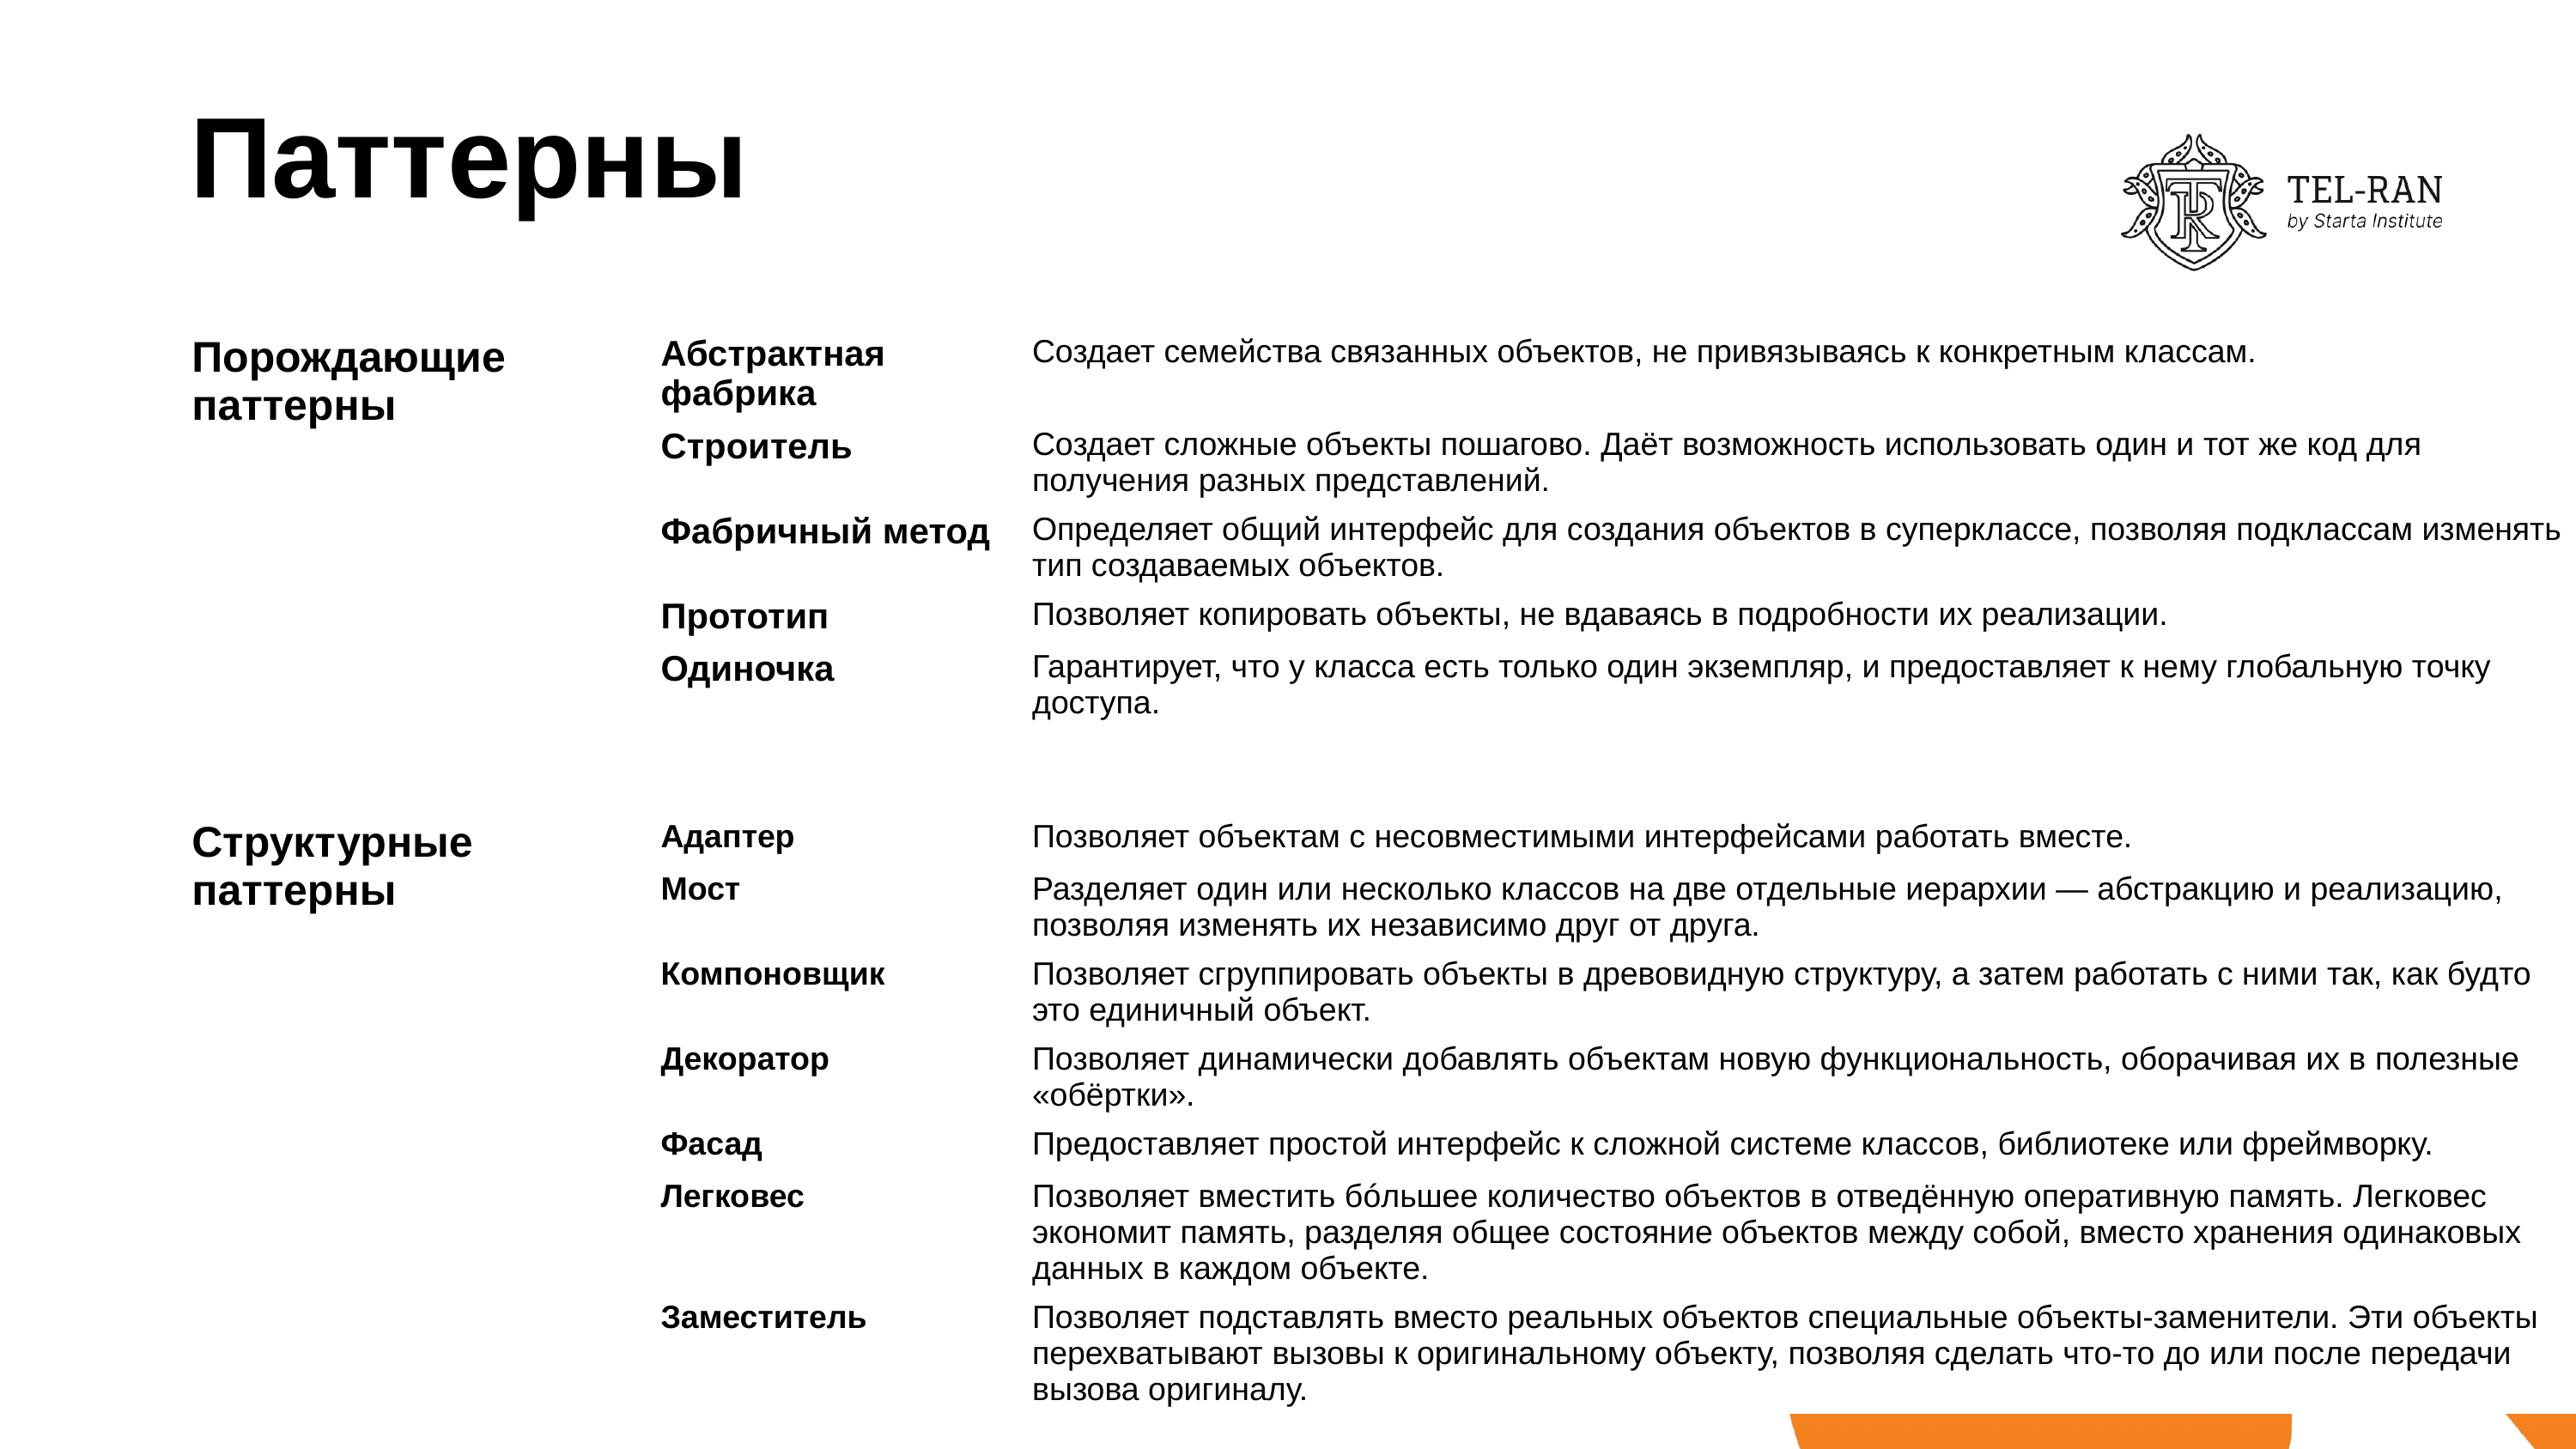

# Паттерны
| Порождающие паттерны | Абстрактная фабрика | Создает семейства связанных объектов, не привязываясь к конкретным классам. |
| --- | --- | --- |
|  | Строитель | Создает сложные объекты пошагово. Даёт возможность использовать один и тот же код для получения разных представлений. |
|  | Фабричный метод | Определяет общий интерфейс для создания объектов в суперклассе, позволяя подклассам изменять тип создаваемых объектов. |
|  | Прототип | Позволяет копировать объекты, не вдаваясь в подробности их реализации. |
|  | Одиночка | Гарантирует, что у класса есть только один экземпляр, и предоставляет к нему глобальную точку доступа. |
|  |  |  |
| Структурные паттерны | Адаптер | Позволяет объектам с несовместимыми интерфейсами работать вместе. |
|  | Мост | Разделяет один или несколько классов на две отдельные иерархии — абстракцию и реализацию, позволяя изменять их независимо друг от друга. |
|  | Компоновщик | Позволяет сгруппировать объекты в древовидную структуру, а затем работать с ними так, как будто это единичный объект. |
|  | Декоратор | Позволяет динамически добавлять объектам новую функциональность, оборачивая их в полезные «обёртки». |
|  | Фасад | Предоставляет простой интерфейс к сложной системе классов, библиотеке или фреймворку. |
|  | Легковес | Позволяет вместить бóльшее количество объектов в отведённую оперативную память. Легковес экономит память, разделяя общее состояние объектов между собой, вместо хранения одинаковых данных в каждом объекте. |
|  | Заместитель | Позволяет подставлять вместо реальных объектов специальные объекты-заменители. Эти объекты перехватывают вызовы к оригинальному объекту, позволяя сделать что-то до или после передачи вызова оригиналу. |